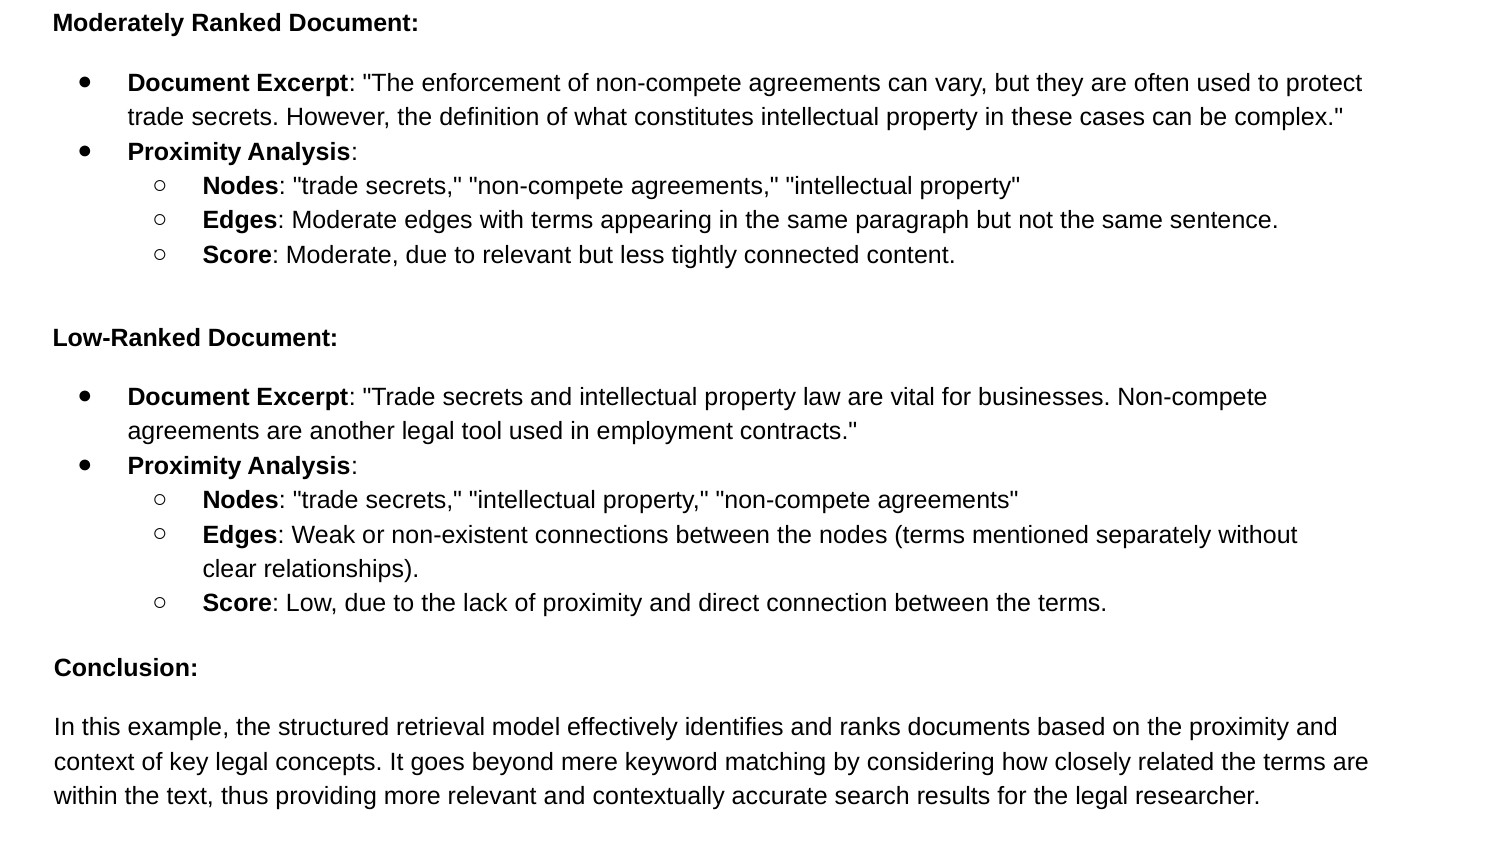

Moderately Ranked Document:
Document Excerpt: "The enforcement of non-compete agreements can vary, but they are often used to protect trade secrets. However, the definition of what constitutes intellectual property in these cases can be complex."
Proximity Analysis:
Nodes: "trade secrets," "non-compete agreements," "intellectual property"
Edges: Moderate edges with terms appearing in the same paragraph but not the same sentence.
Score: Moderate, due to relevant but less tightly connected content.
Low-Ranked Document:
Document Excerpt: "Trade secrets and intellectual property law are vital for businesses. Non-compete agreements are another legal tool used in employment contracts."
Proximity Analysis:
Nodes: "trade secrets," "intellectual property," "non-compete agreements"
Edges: Weak or non-existent connections between the nodes (terms mentioned separately without clear relationships).
Score: Low, due to the lack of proximity and direct connection between the terms.
Conclusion:
In this example, the structured retrieval model effectively identifies and ranks documents based on the proximity and context of key legal concepts. It goes beyond mere keyword matching by considering how closely related the terms are within the text, thus providing more relevant and contextually accurate search results for the legal researcher.